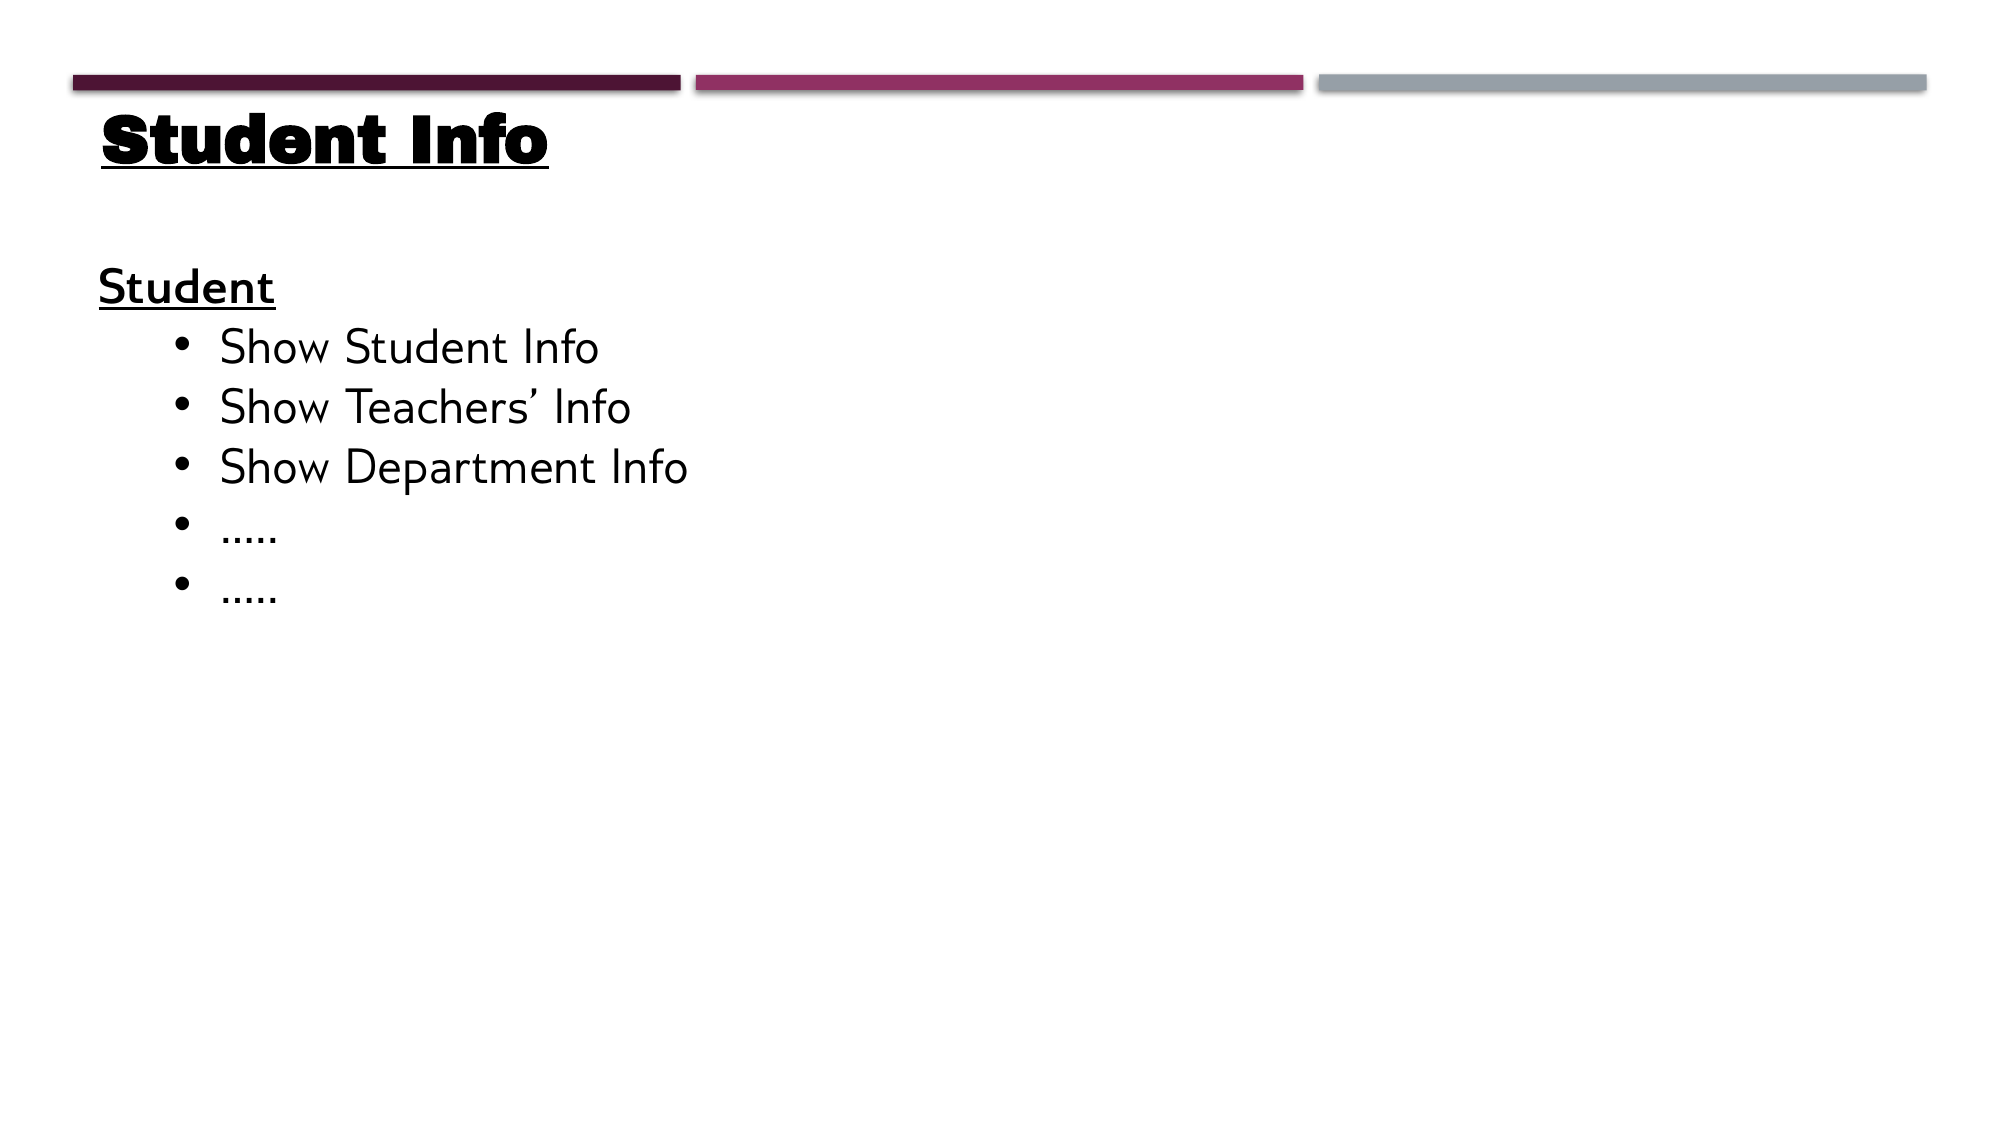

Student Info
Student
Show Student Info
Show Teachers’ Info
Show Department Info
…..
…..